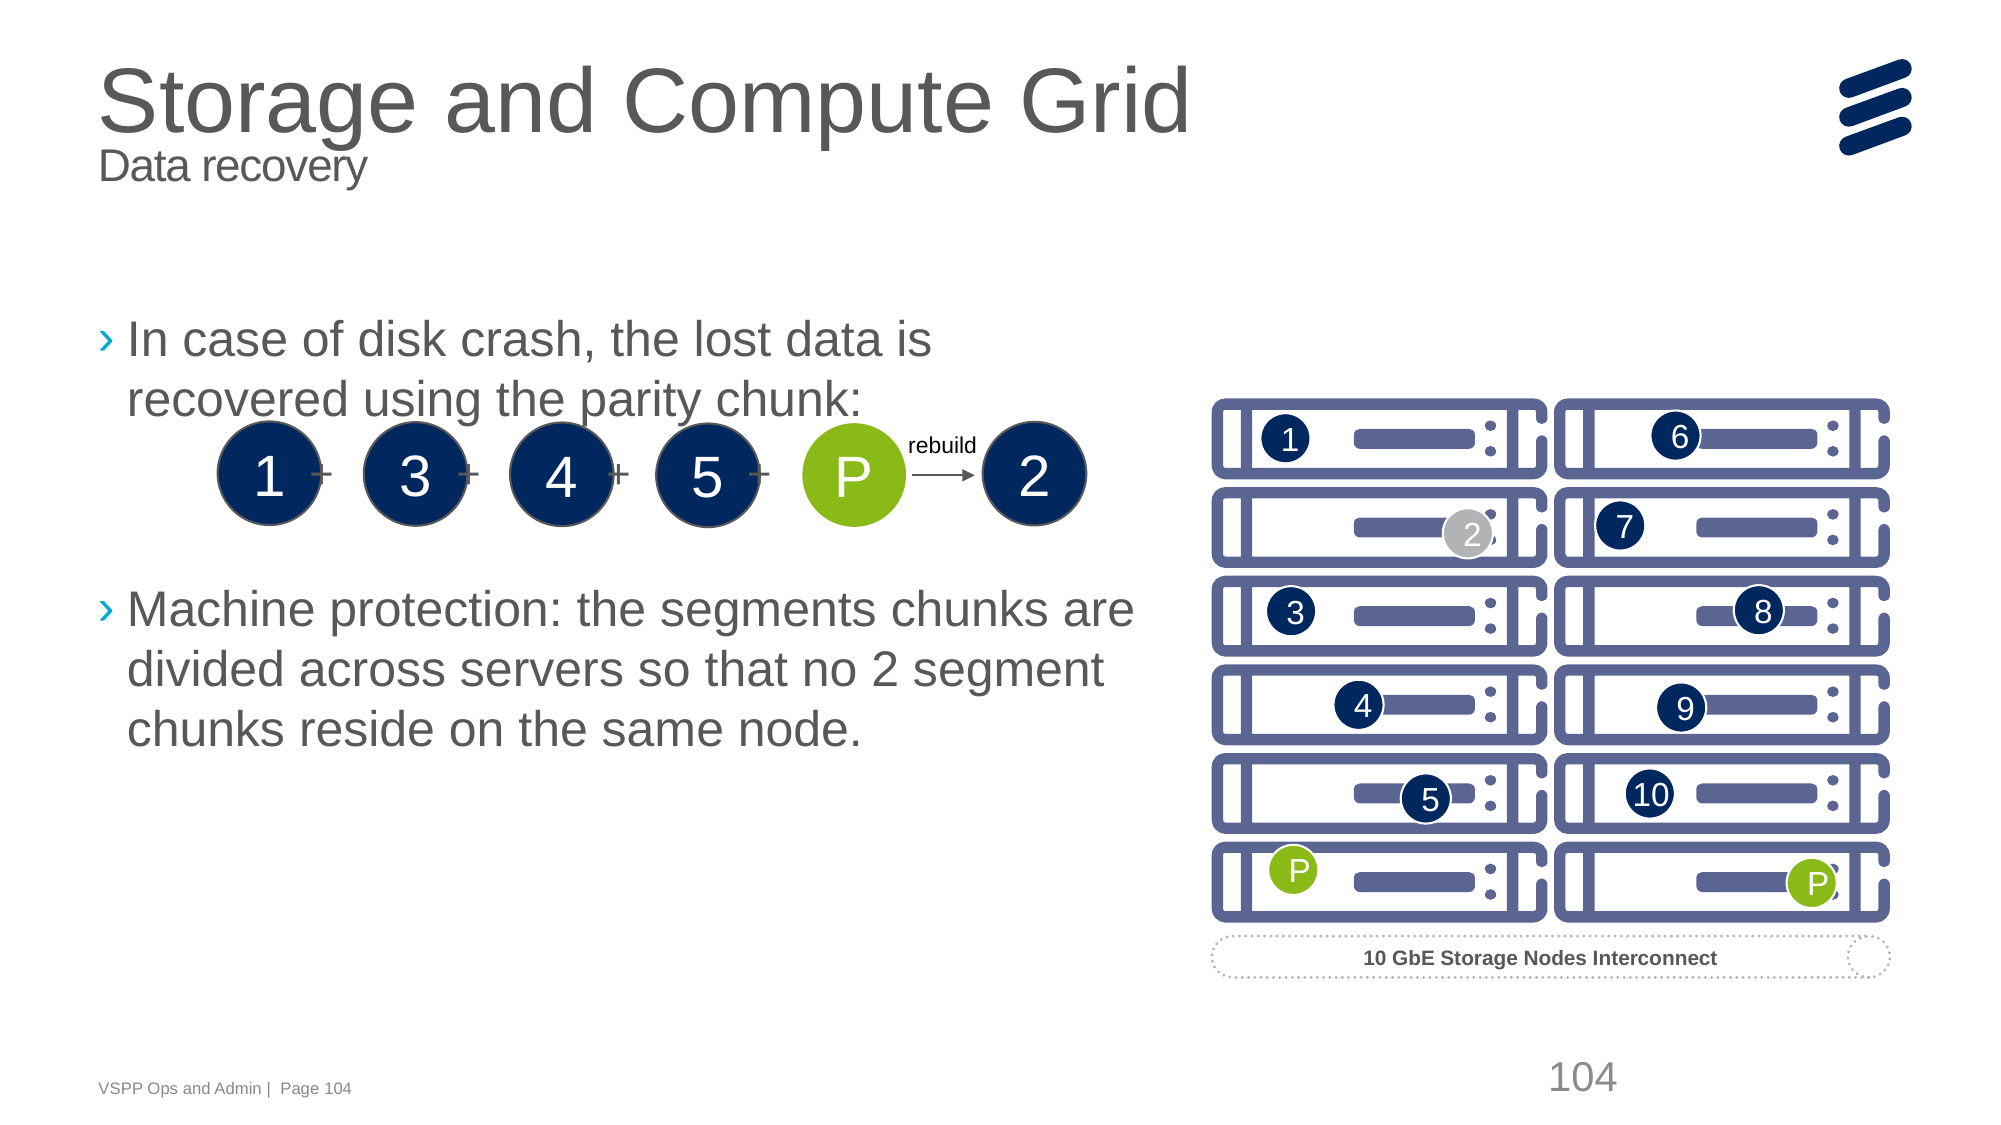

# Storage and Compute Grid Data recovery
In case of disk crash, the lost data is recovered using the parity chunk:

Machine protection: the segments chunks are divided across servers so that no 2 segment chunks reside on the same node.

10 GbE Storage Nodes Interconnect

6
1

1

3

4
rebuild

P

5
2
+	+	+	+
7

2

8
3

4

9

10

5

P

P

104